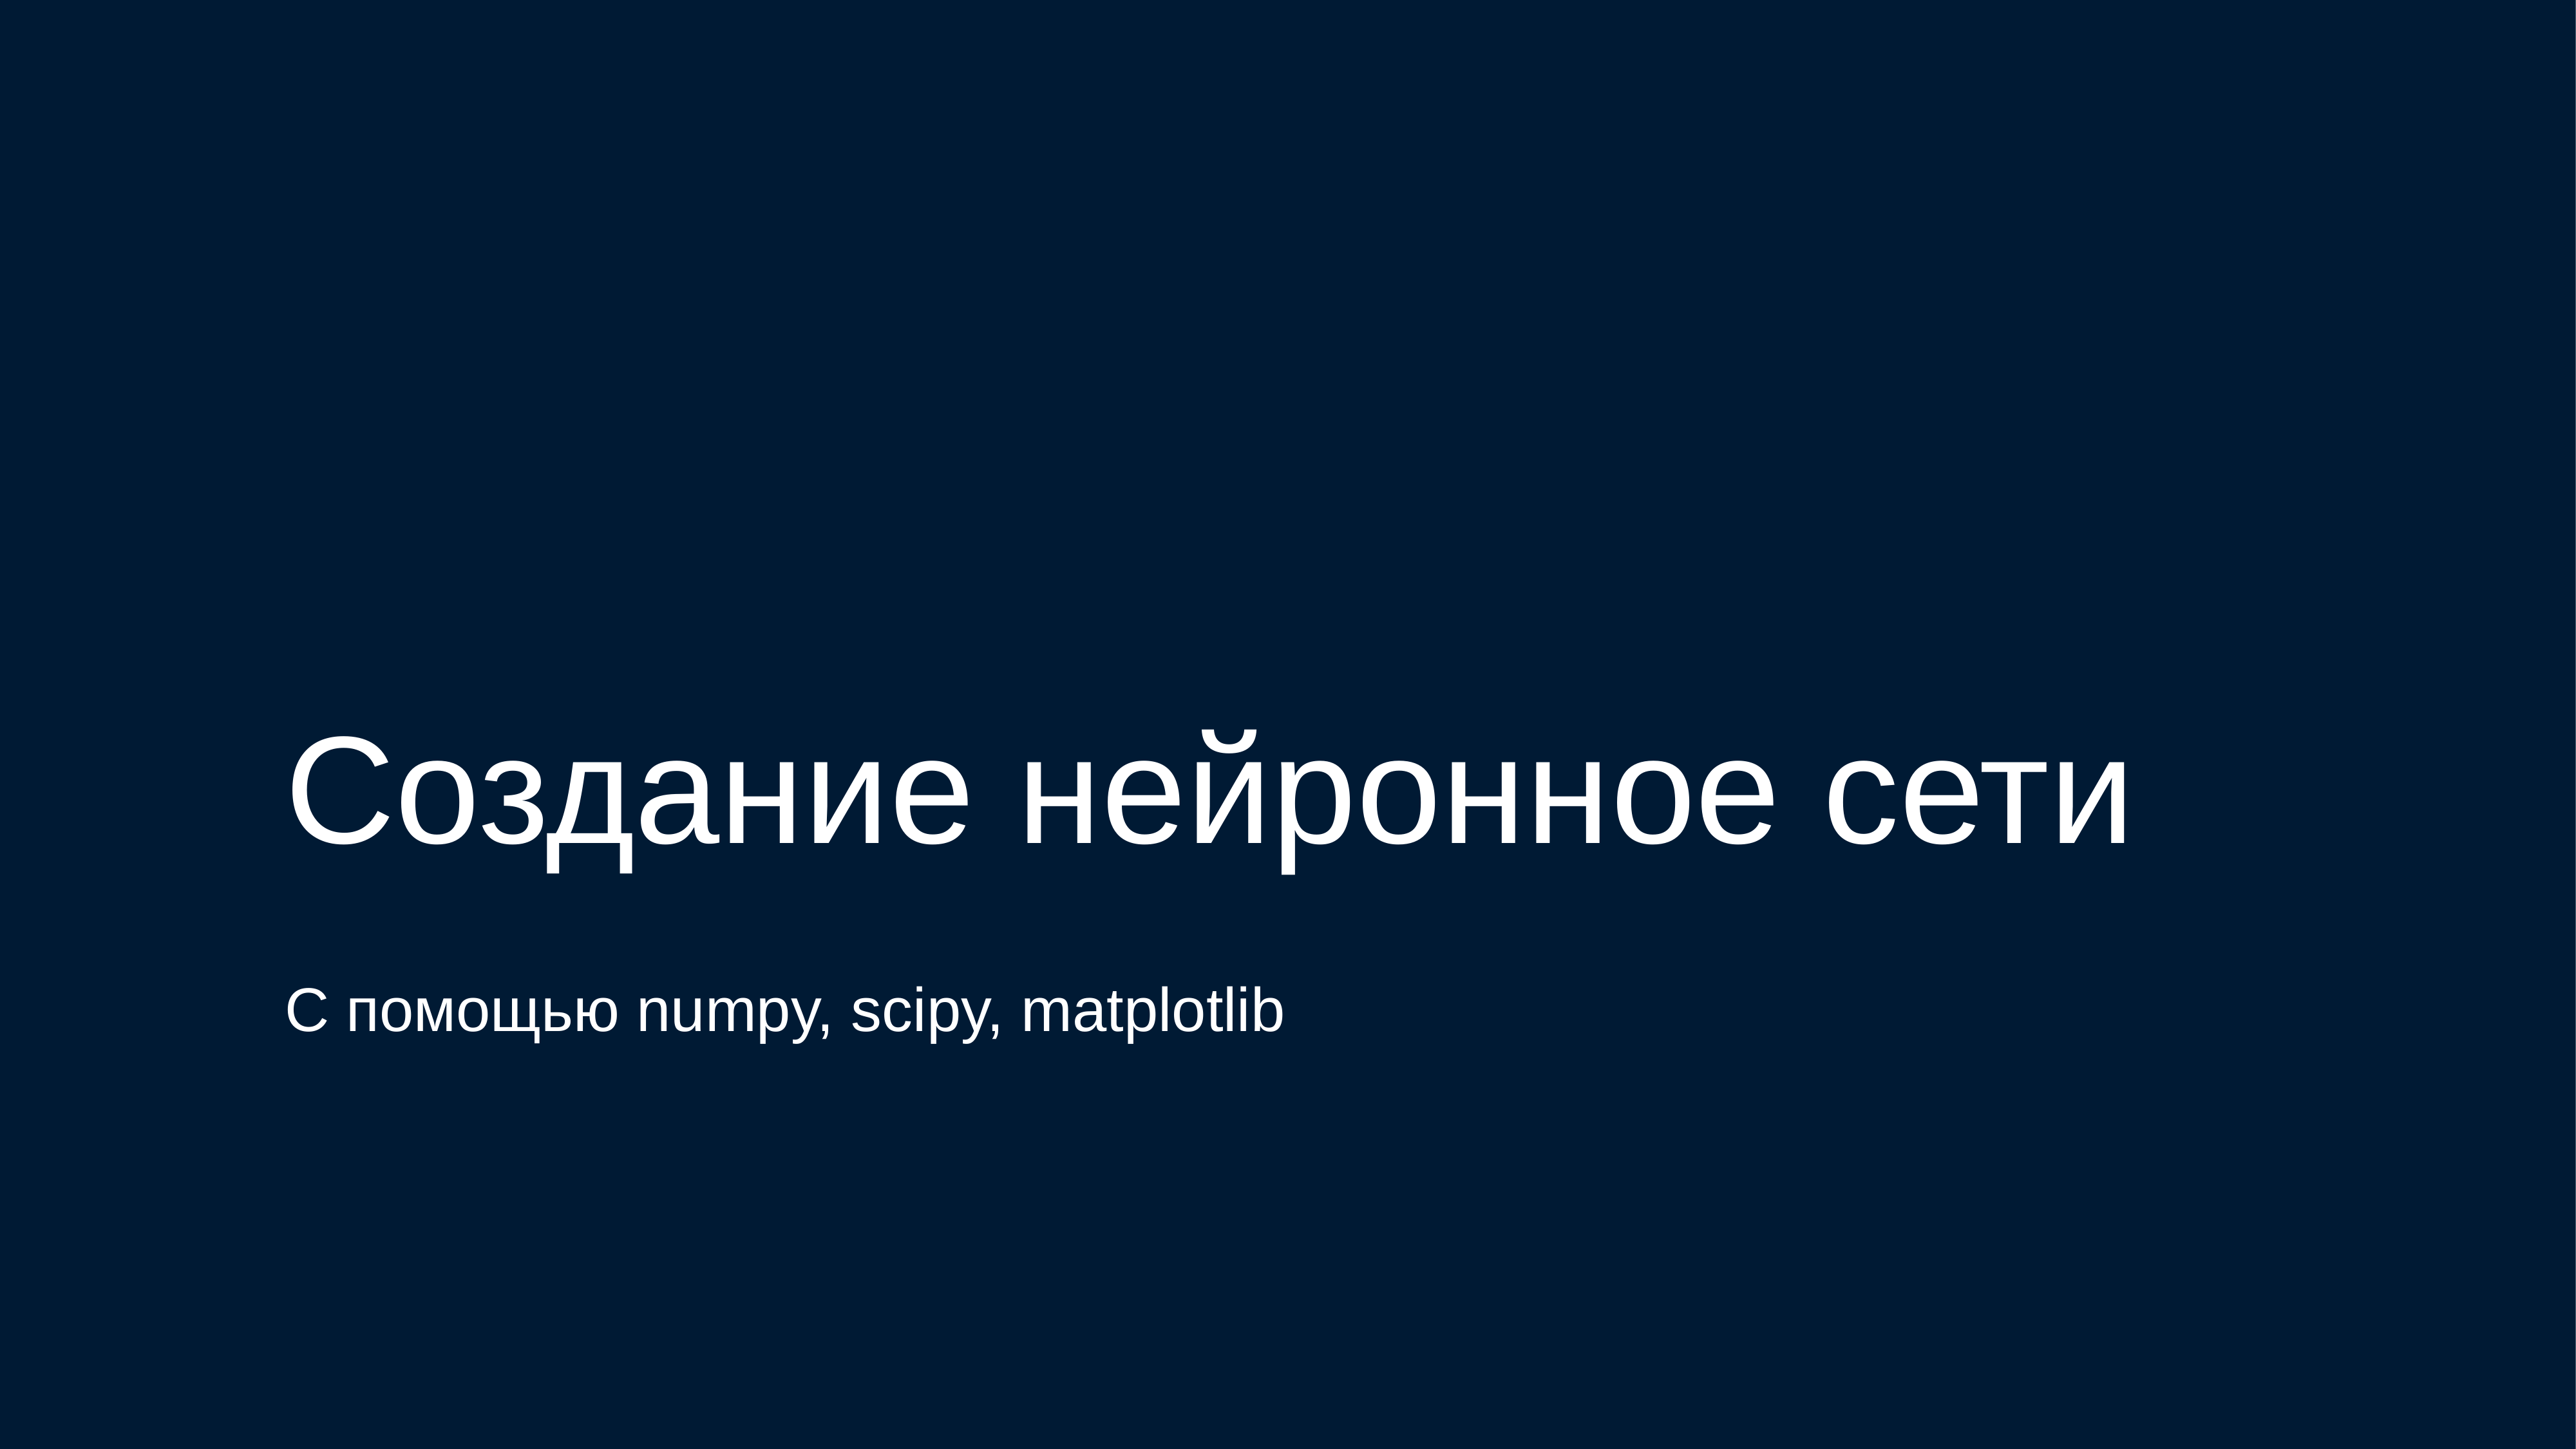

# Создание нейронное сети
С помощью numpy, scipy, matplotlib